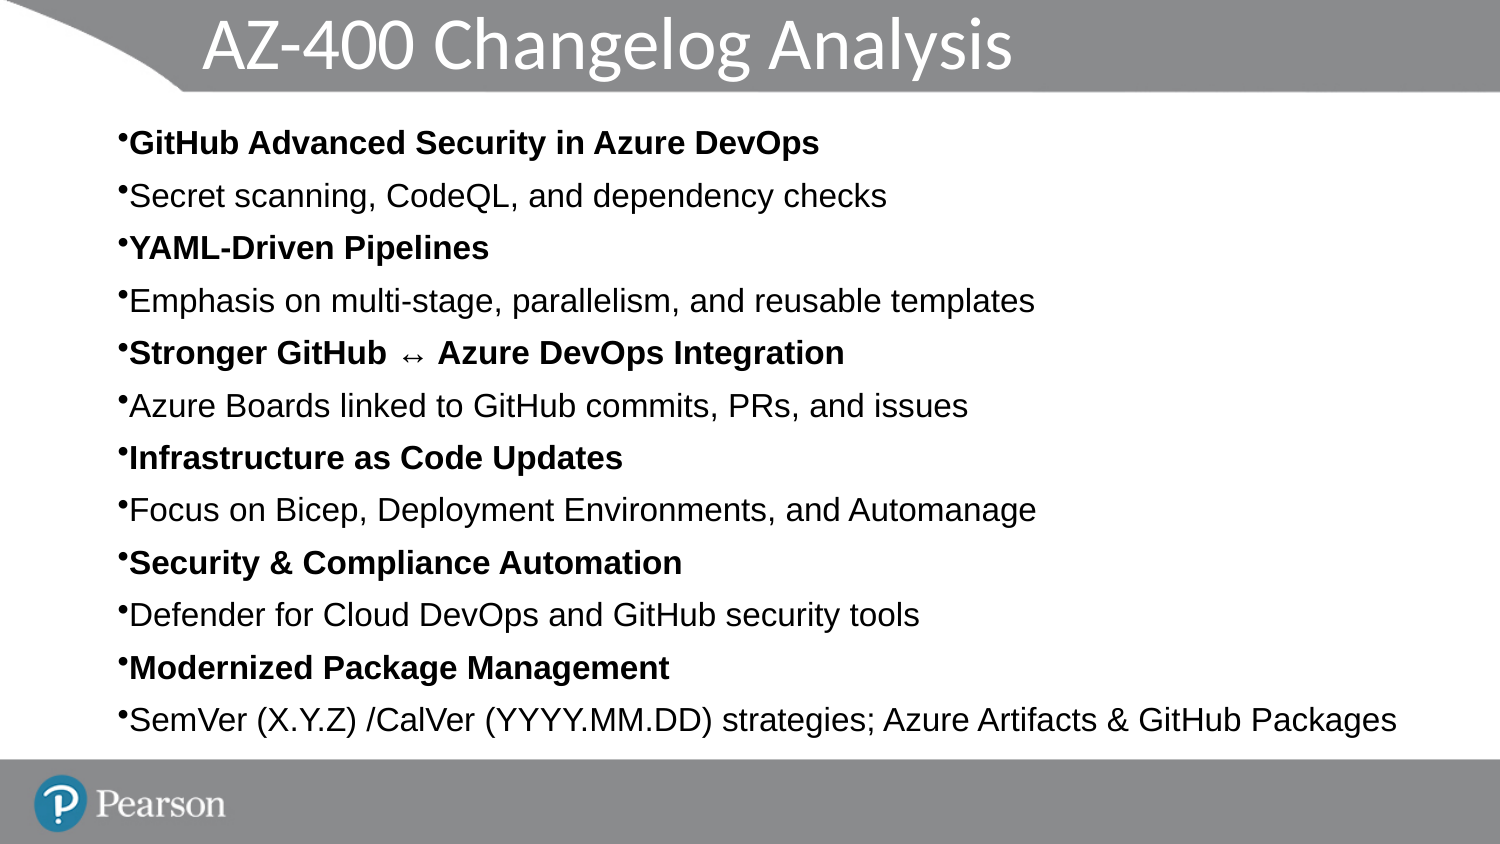

# AZ-400 Changelog Analysis
GitHub Advanced Security in Azure DevOps
Secret scanning, CodeQL, and dependency checks
YAML-Driven Pipelines
Emphasis on multi-stage, parallelism, and reusable templates
Stronger GitHub ↔ Azure DevOps Integration
Azure Boards linked to GitHub commits, PRs, and issues
Infrastructure as Code Updates
Focus on Bicep, Deployment Environments, and Automanage
Security & Compliance Automation
Defender for Cloud DevOps and GitHub security tools
Modernized Package Management
SemVer (X.Y.Z) /CalVer (YYYY.MM.DD) strategies; Azure Artifacts & GitHub Packages